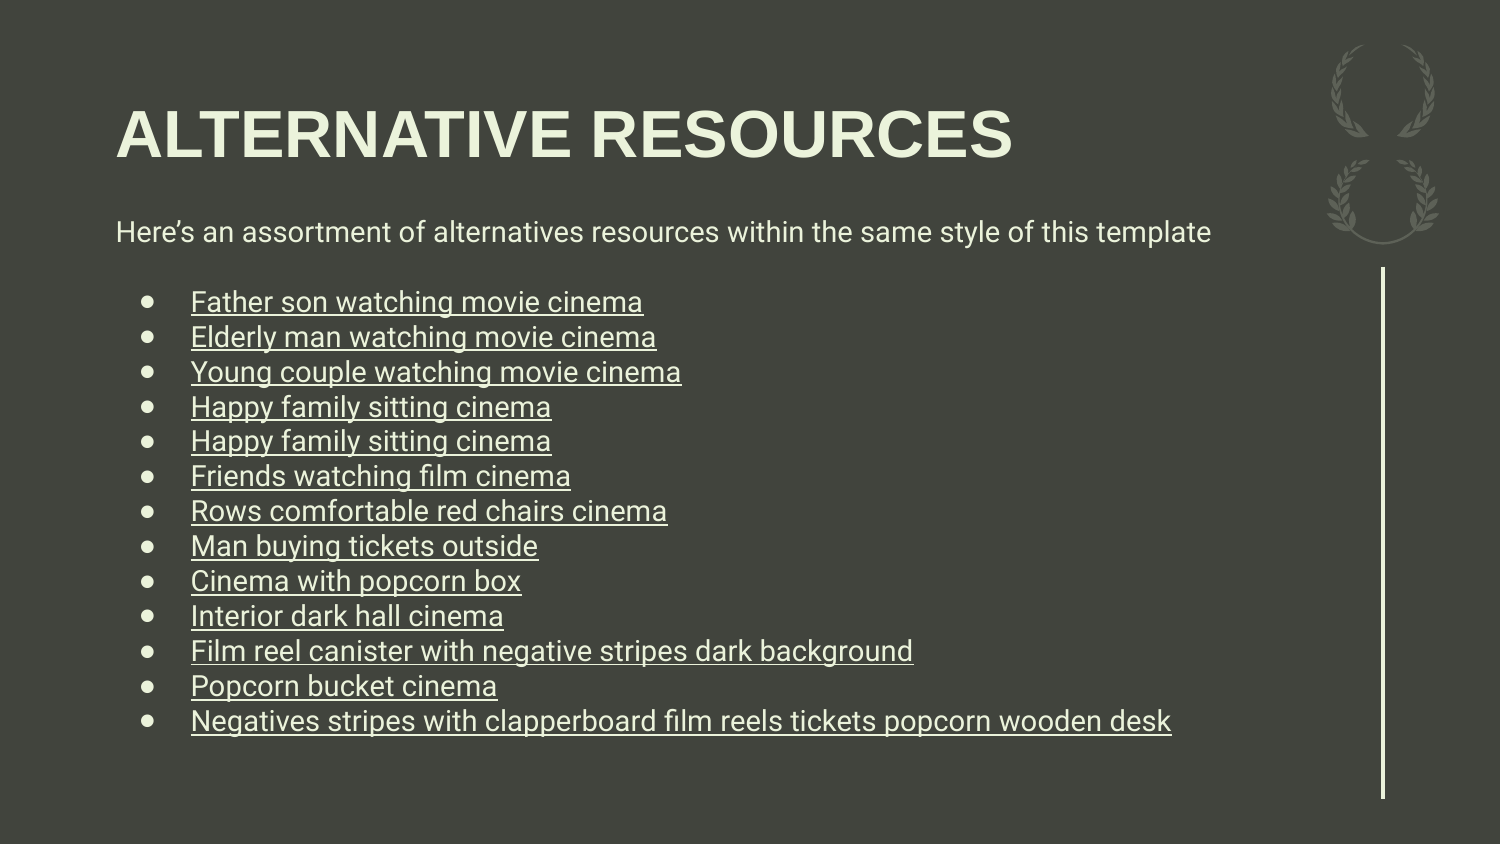

# ALTERNATIVE RESOURCES
Here’s an assortment of alternatives resources within the same style of this template

Father son watching movie cinema
Elderly man watching movie cinema
Young couple watching movie cinema
Happy family sitting cinema
Happy family sitting cinema
Friends watching film cinema
Rows comfortable red chairs cinema
Man buying tickets outside
Cinema with popcorn box
Interior dark hall cinema
Film reel canister with negative stripes dark background
Popcorn bucket cinema
Negatives stripes with clapperboard film reels tickets popcorn wooden desk